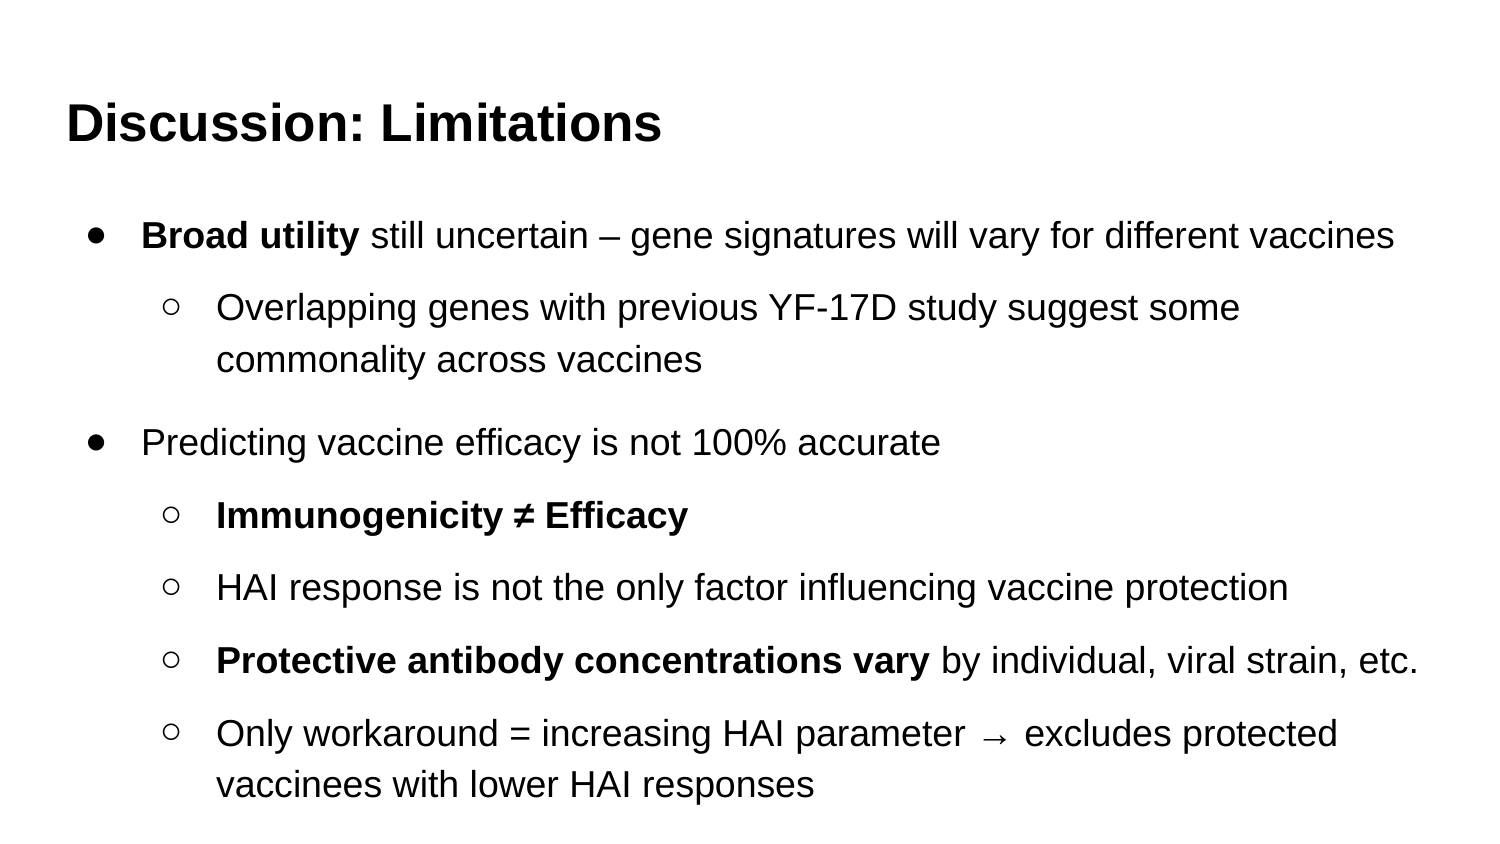

# Discussion: Limitations
Broad utility still uncertain – gene signatures will vary for different vaccines
Overlapping genes with previous YF-17D study suggest some commonality across vaccines
Predicting vaccine efficacy is not 100% accurate
Immunogenicity ≠ Efficacy
HAI response is not the only factor influencing vaccine protection
Protective antibody concentrations vary by individual, viral strain, etc.
Only workaround = increasing HAI parameter → excludes protected vaccinees with lower HAI responses